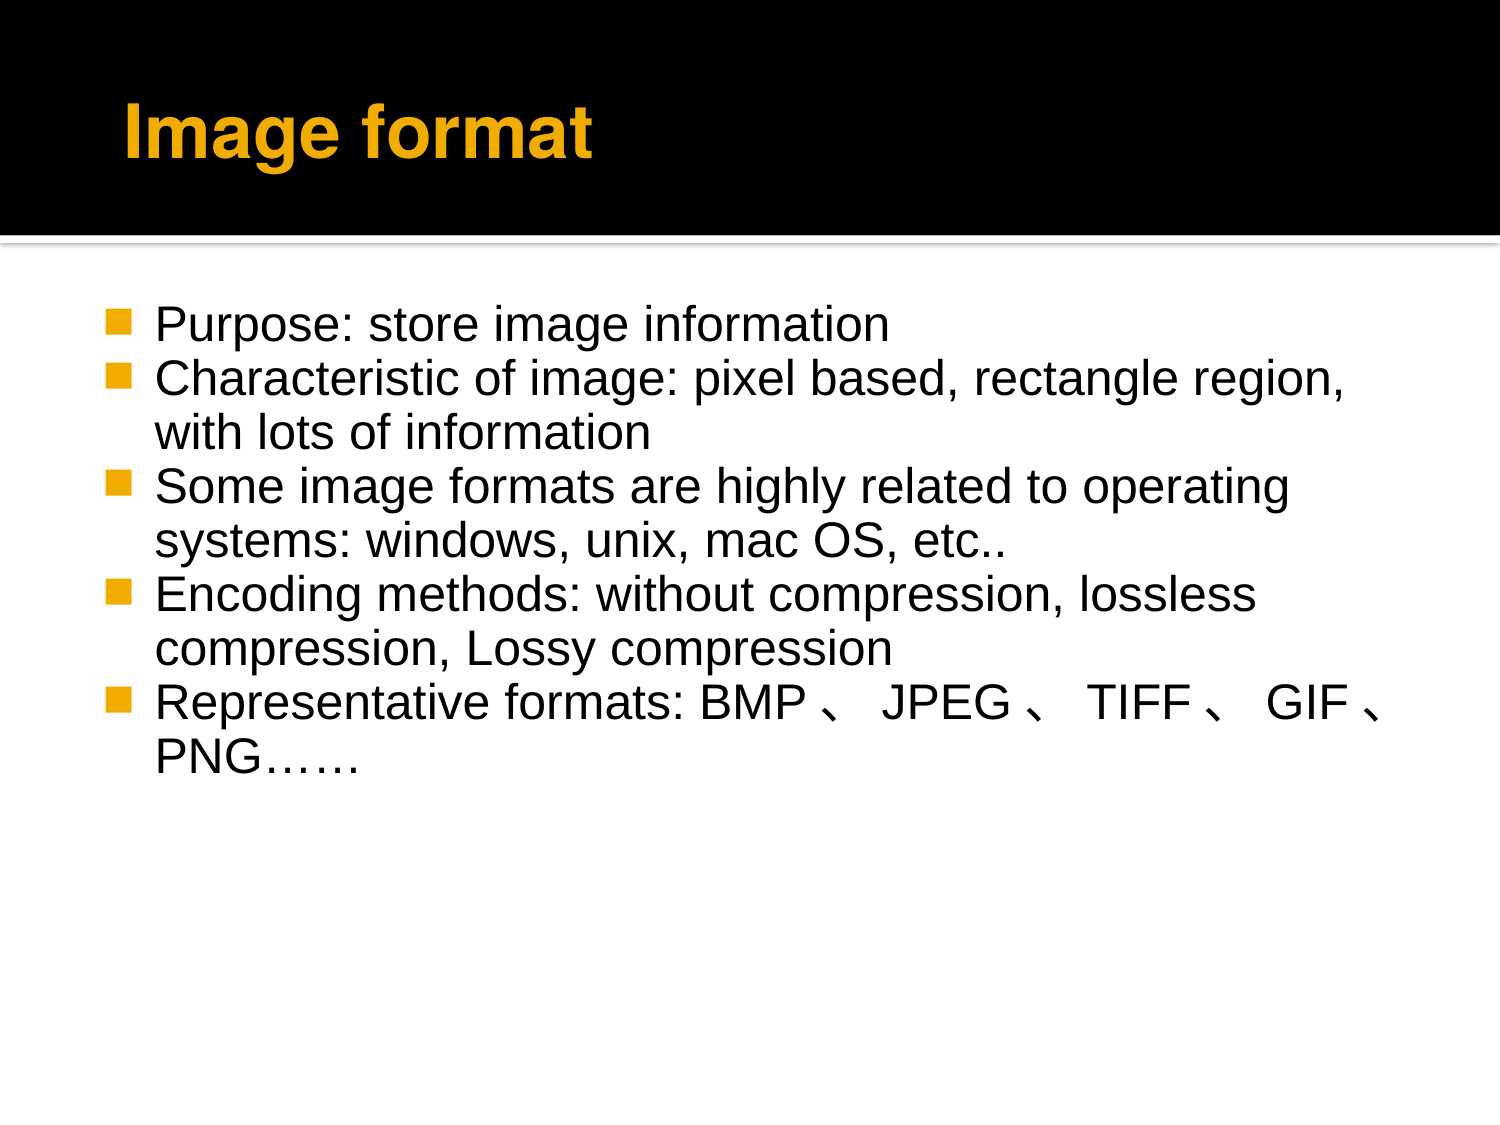

# Image format
Purpose: store image information
Characteristic of image: pixel based, rectangle region, with lots of information
Some image formats are highly related to operating systems: windows, unix, mac OS, etc..
Encoding methods: without compression, lossless compression, Lossy compression
Representative formats: BMP、JPEG、TIFF、GIF、PNG……